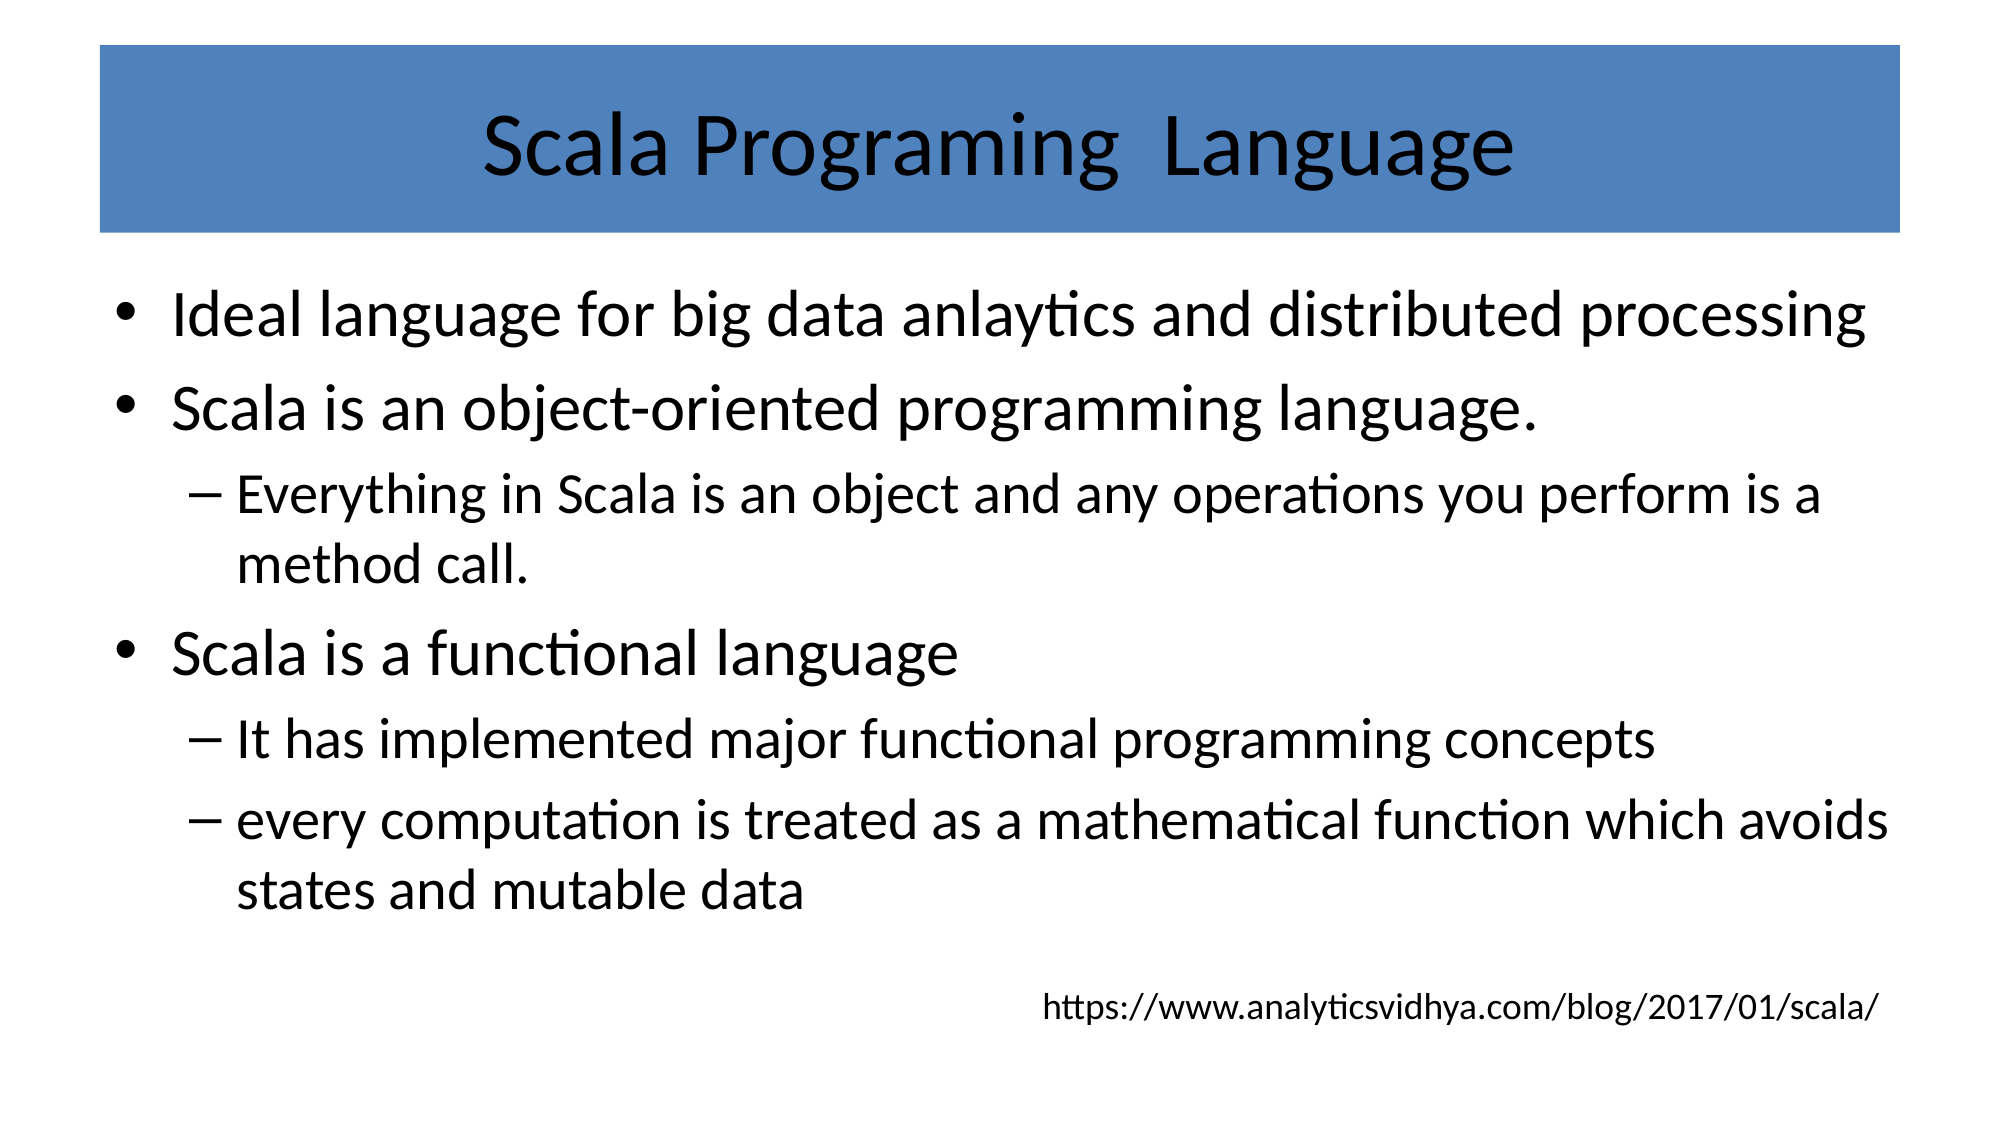

# Scala Programing  Language
Ideal language for big data anlaytics and distributed processing
Scala is an object-oriented programming language.
Everything in Scala is an object and any operations you perform is a method call.
Scala is a functional language
It has implemented major functional programming concepts
every computation is treated as a mathematical function which avoids states and mutable data

https://www.analyticsvidhya.com/blog/2017/01/scala/